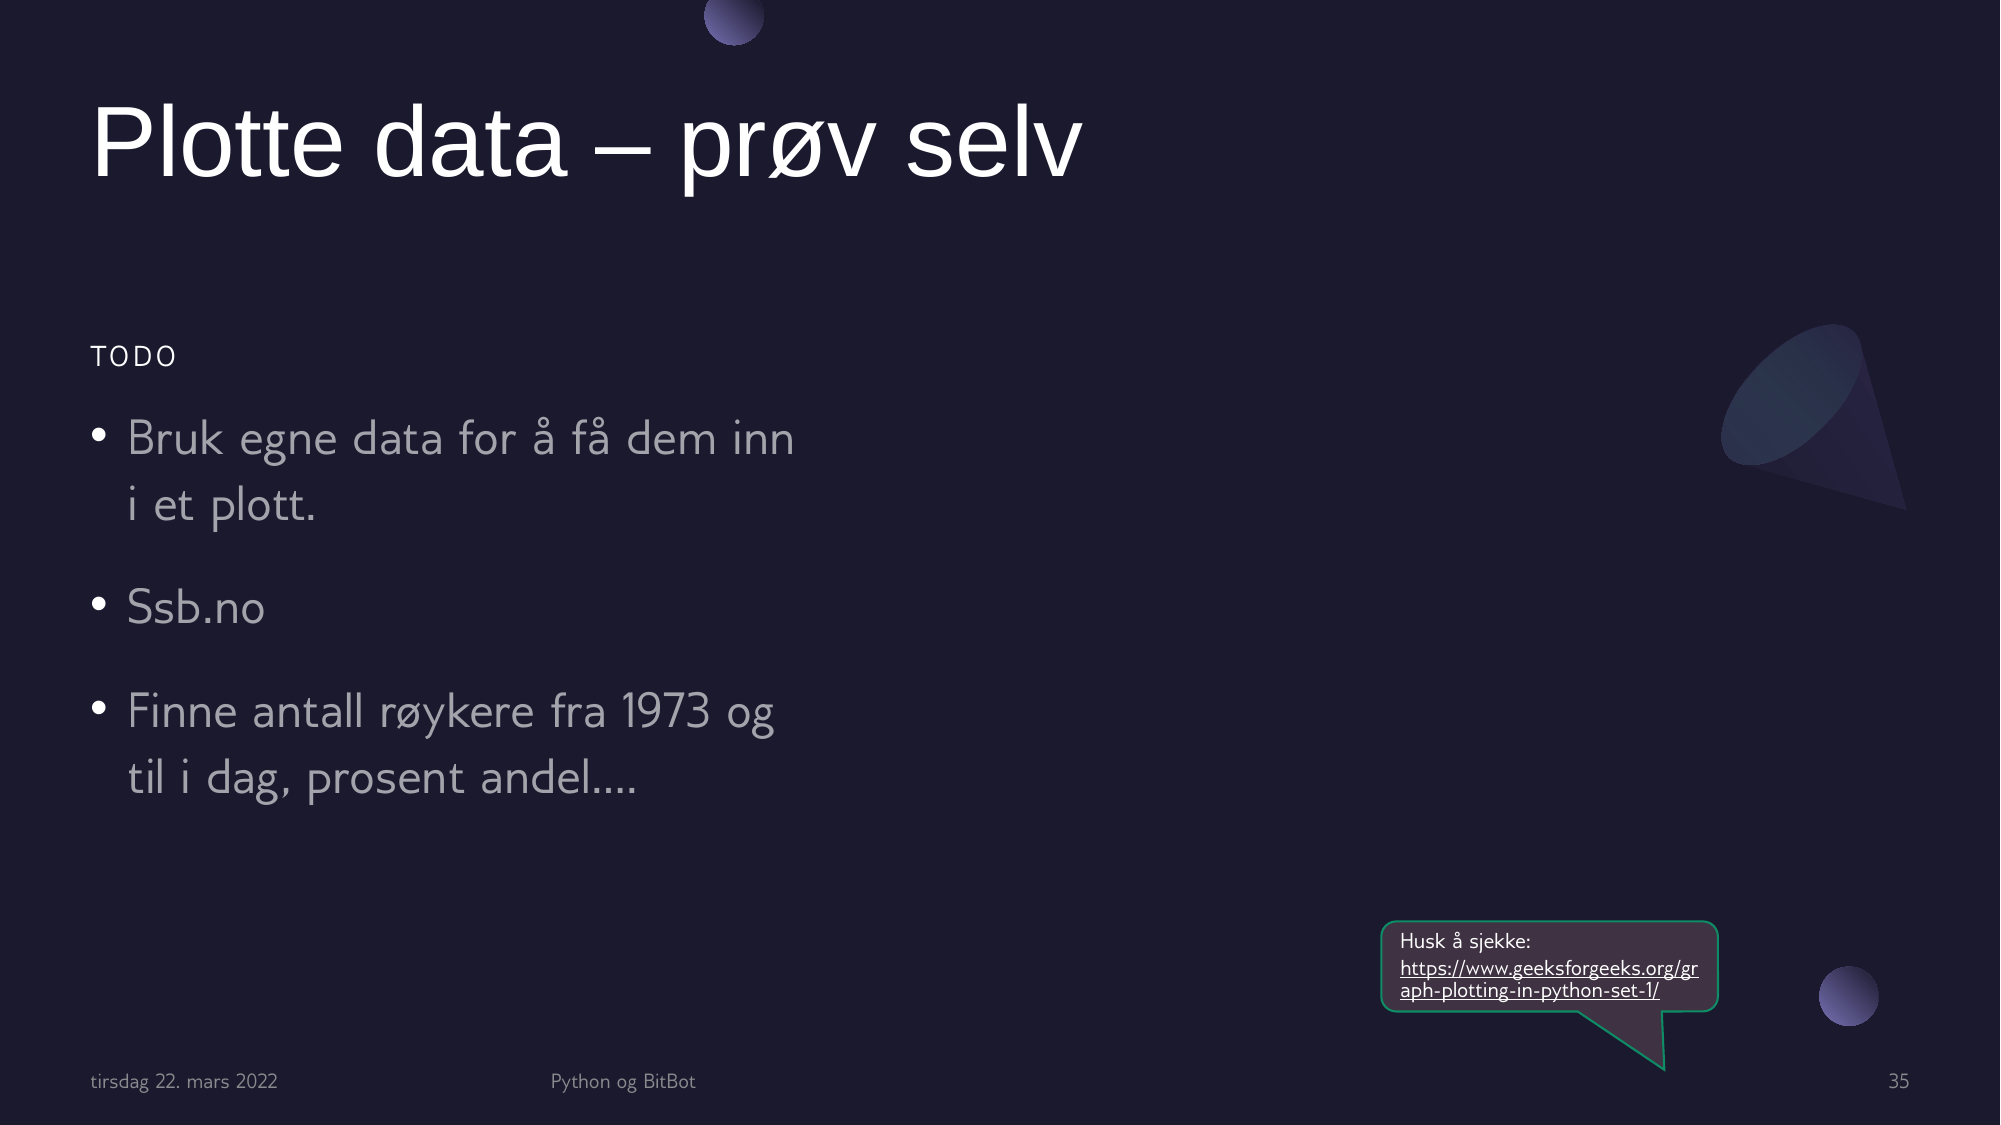

# Plotte data – prøv selv
ToDo

Bruk egne data for å få dem inn i et plott.
Ssb.no
Finne antall røykere fra 1973 og til i dag, prosent andel….

Husk å sjekke:
https://www.geeksforgeeks.org/graph-plotting-in-python-set-1/
tirsdag 22. mars 2022
Python og BitBot
35